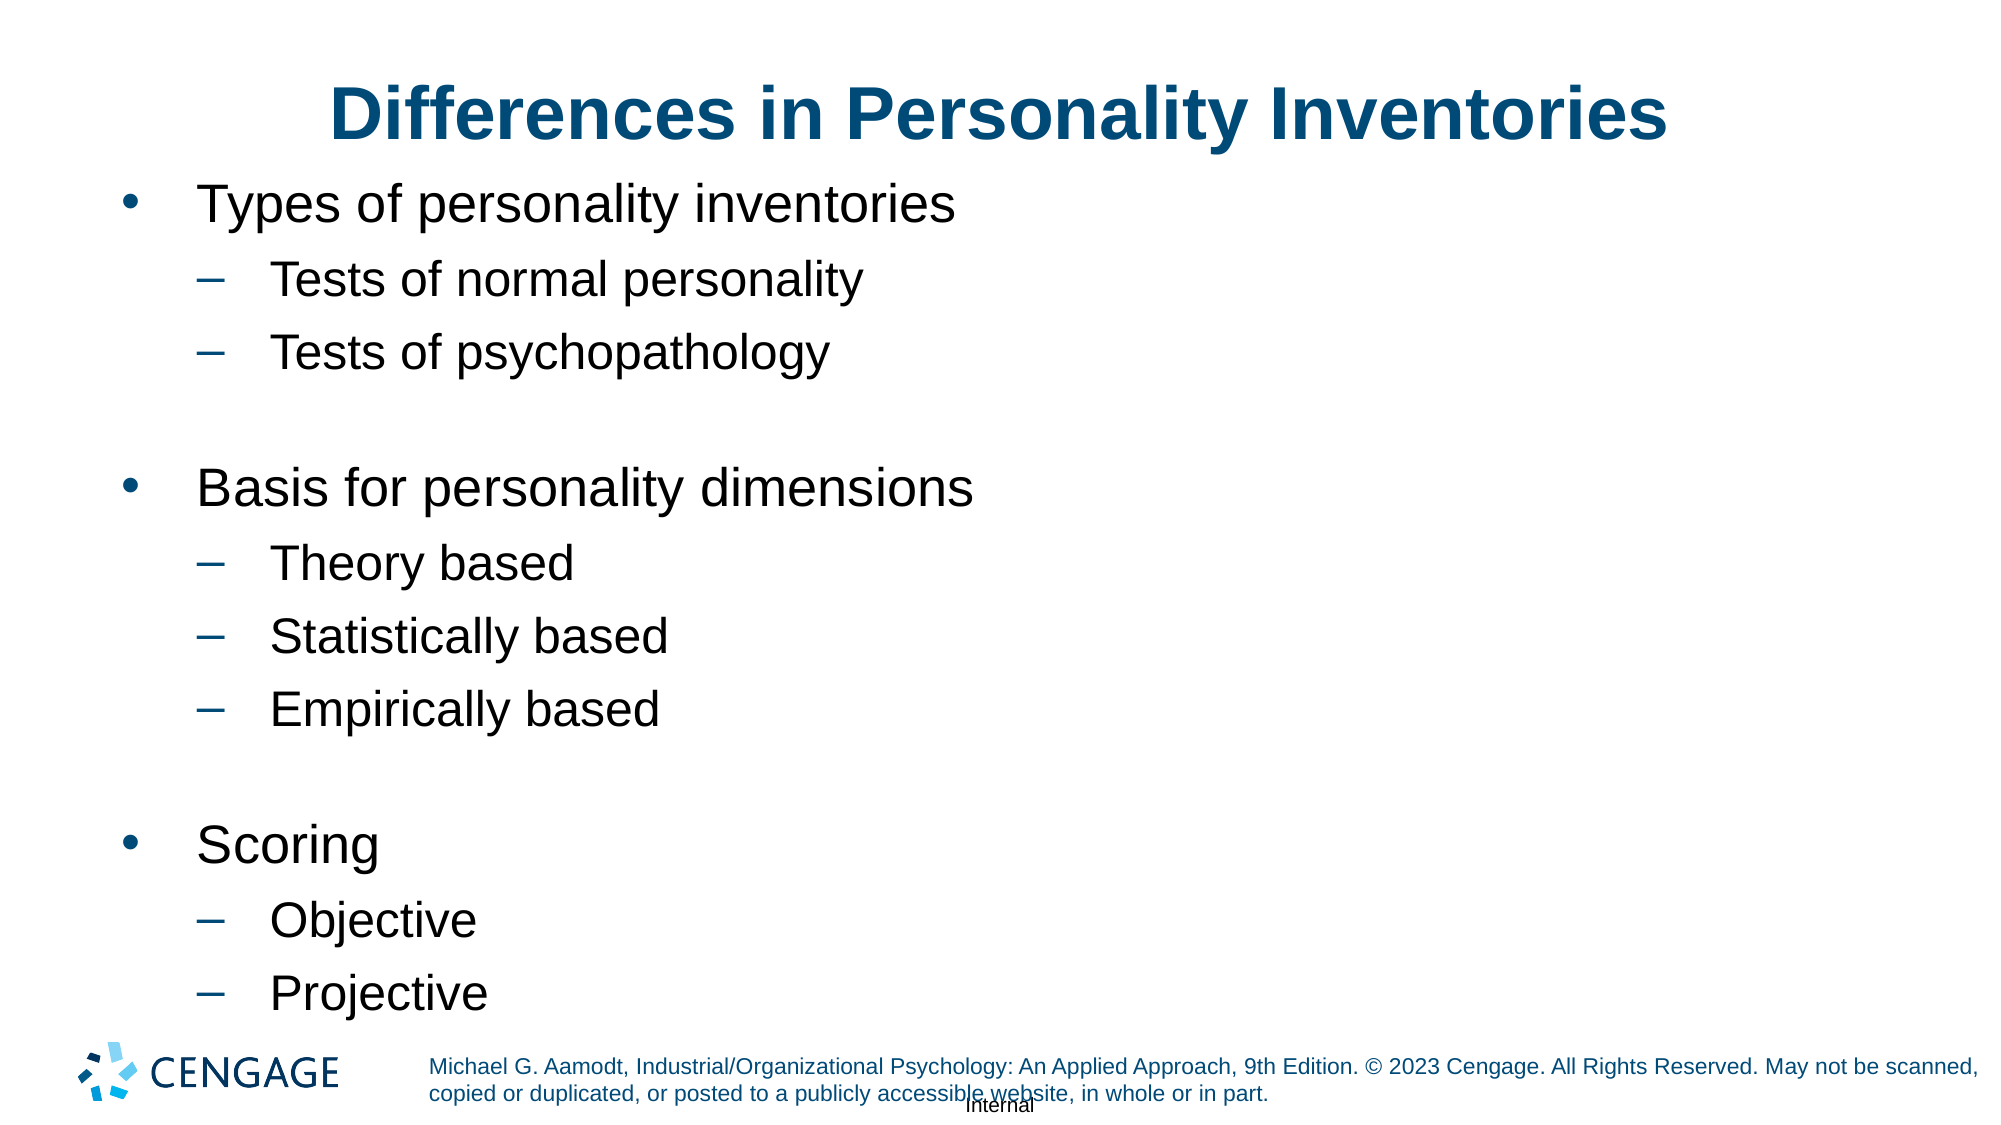

# Differences in Personality Inventories
Types of personality inventories
Tests of normal personality
Tests of psychopathology
Basis for personality dimensions
Theory based
Statistically based
Empirically based
Scoring
Objective
Projective